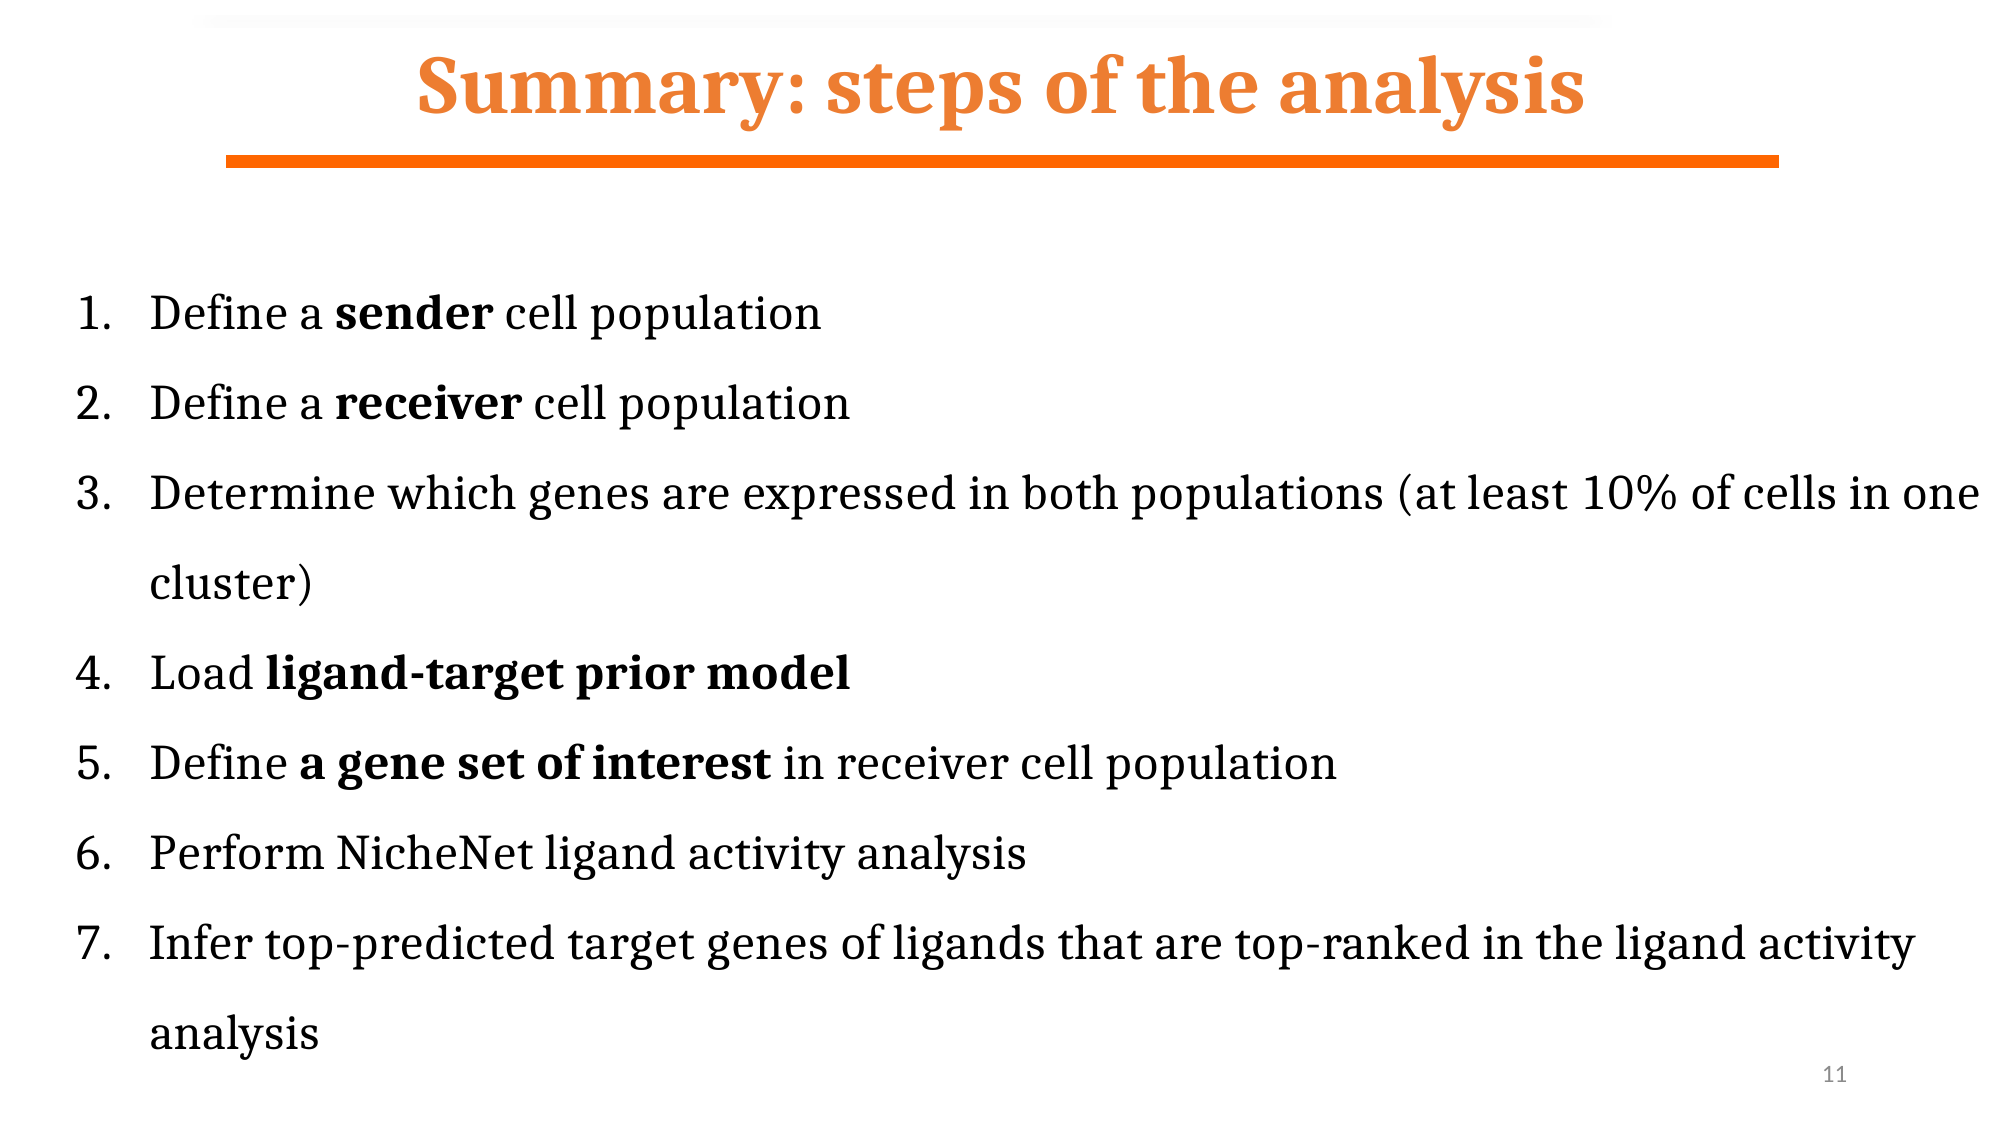

Summary: steps of the analysis
Define a sender cell population
Define a receiver cell population
Determine which genes are expressed in both populations (at least 10% of cells in one cluster)
Load ligand-target prior model
Define a gene set of interest in receiver cell population
Perform NicheNet ligand activity analysis
Infer top-predicted target genes of ligands that are top-ranked in the ligand activity analysis

11